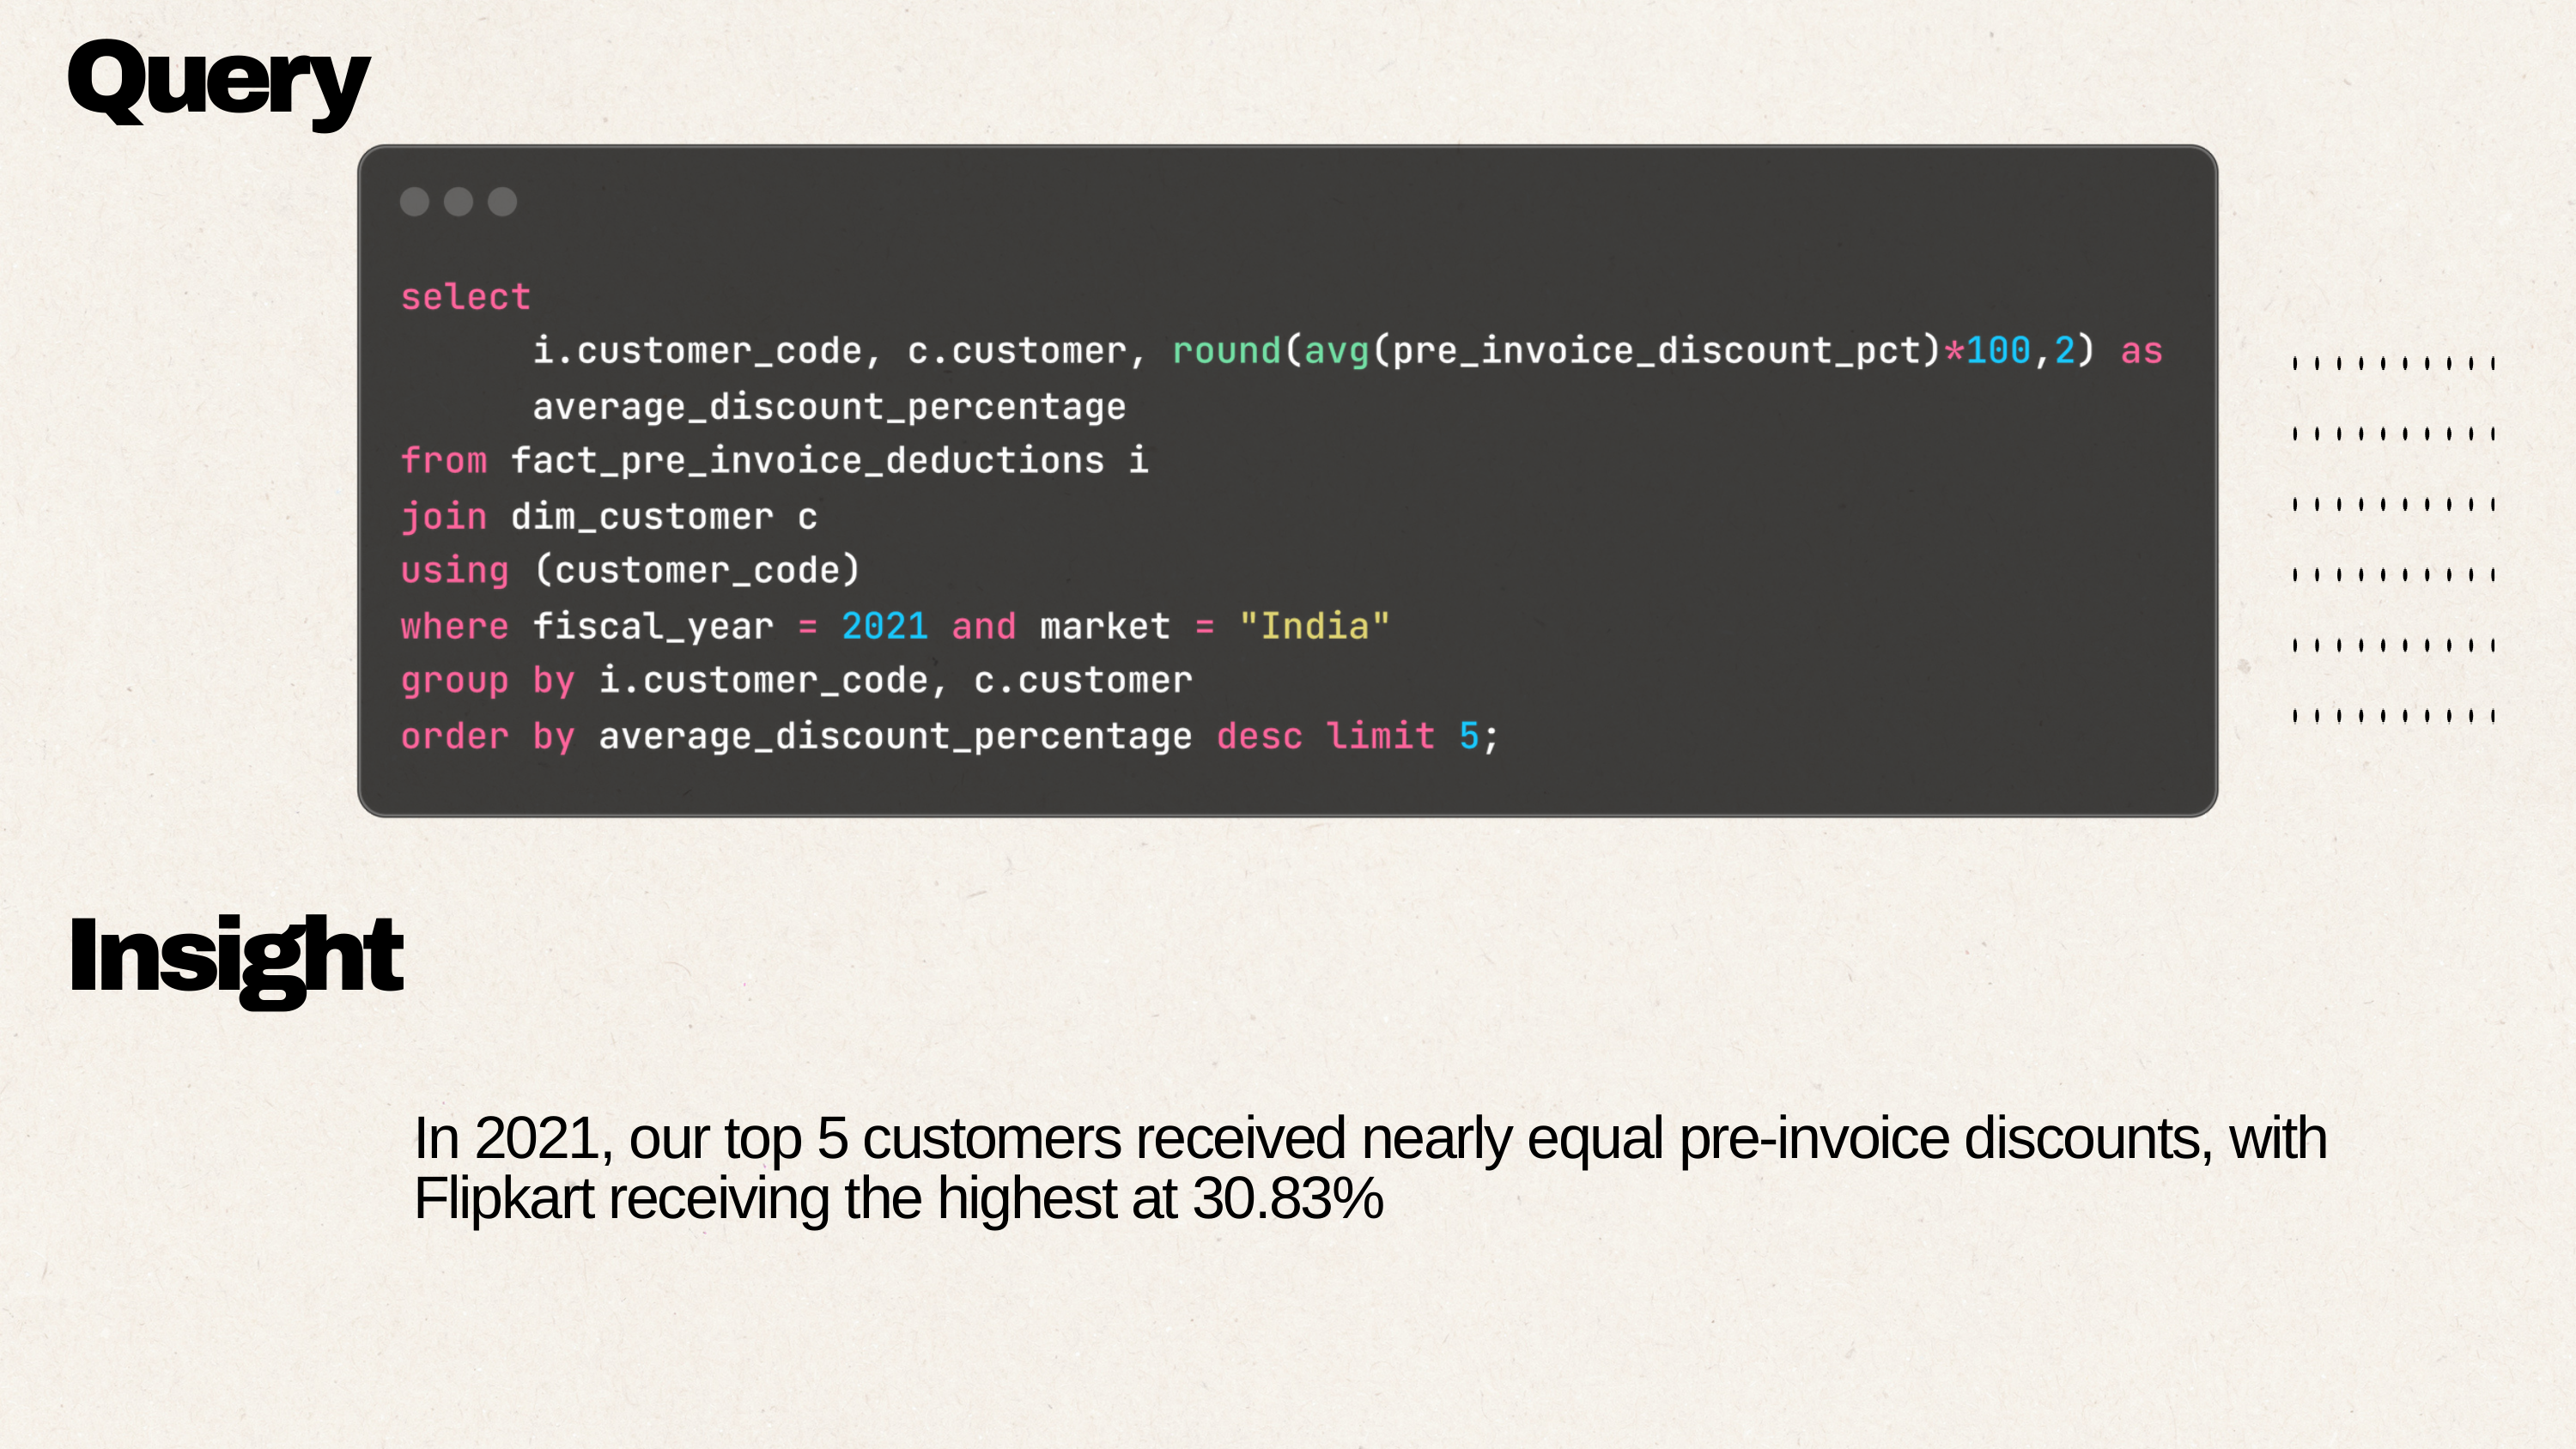

Query

Insight
In 2021, our top 5 customers received nearly equal pre-invoice discounts, with Flipkart receiving the highest at 30.83%